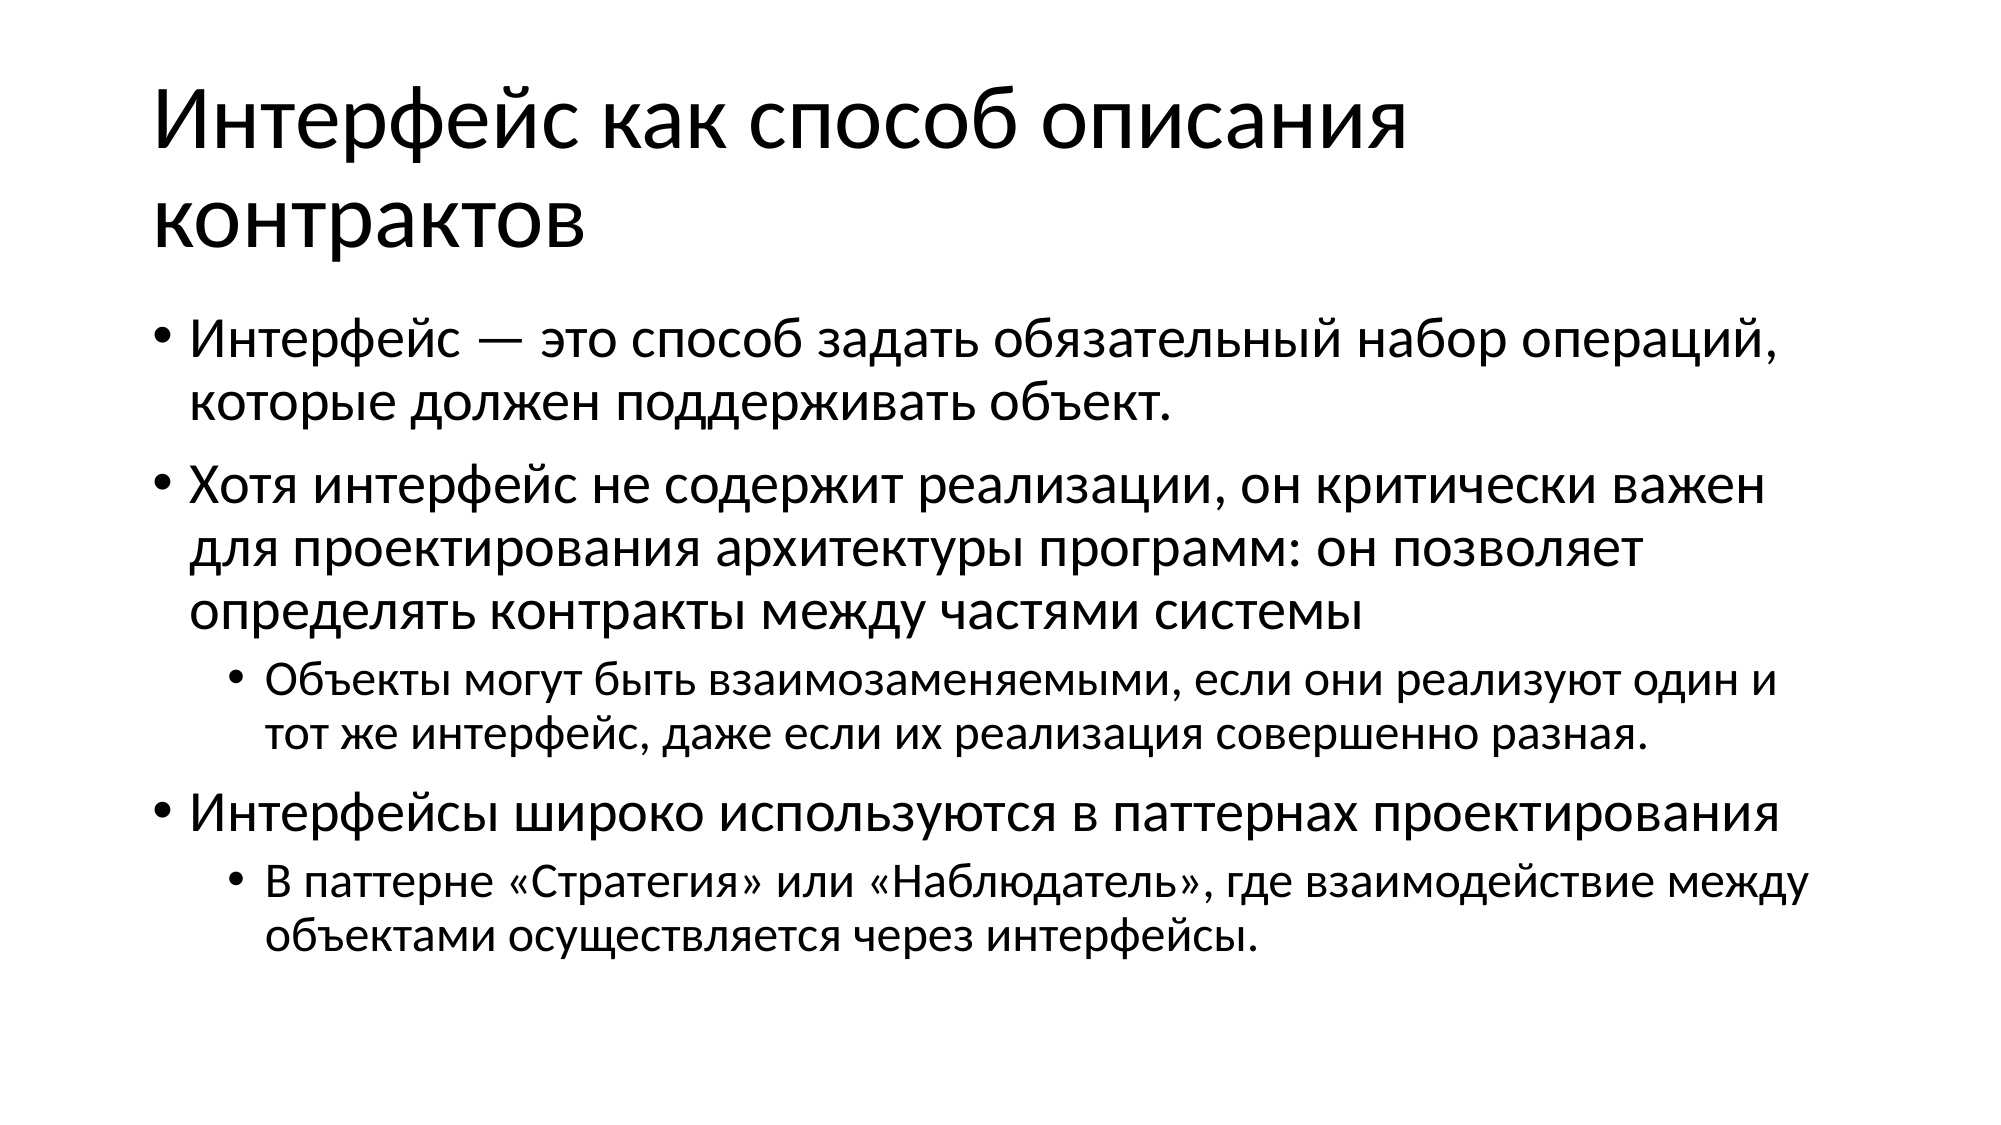

# Интерфейс как способ описания контрактов
Интерфейс — это способ задать обязательный набор операций, которые должен поддерживать объект.
Хотя интерфейс не содержит реализации, он критически важен для проектирования архитектуры программ: он позволяет определять контракты между частями системы
Объекты могут быть взаимозаменяемыми, если они реализуют один и тот же интерфейс, даже если их реализация совершенно разная.
Интерфейсы широко используются в паттернах проектирования
В паттерне «Стратегия» или «Наблюдатель», где взаимодействие между объектами осуществляется через интерфейсы.